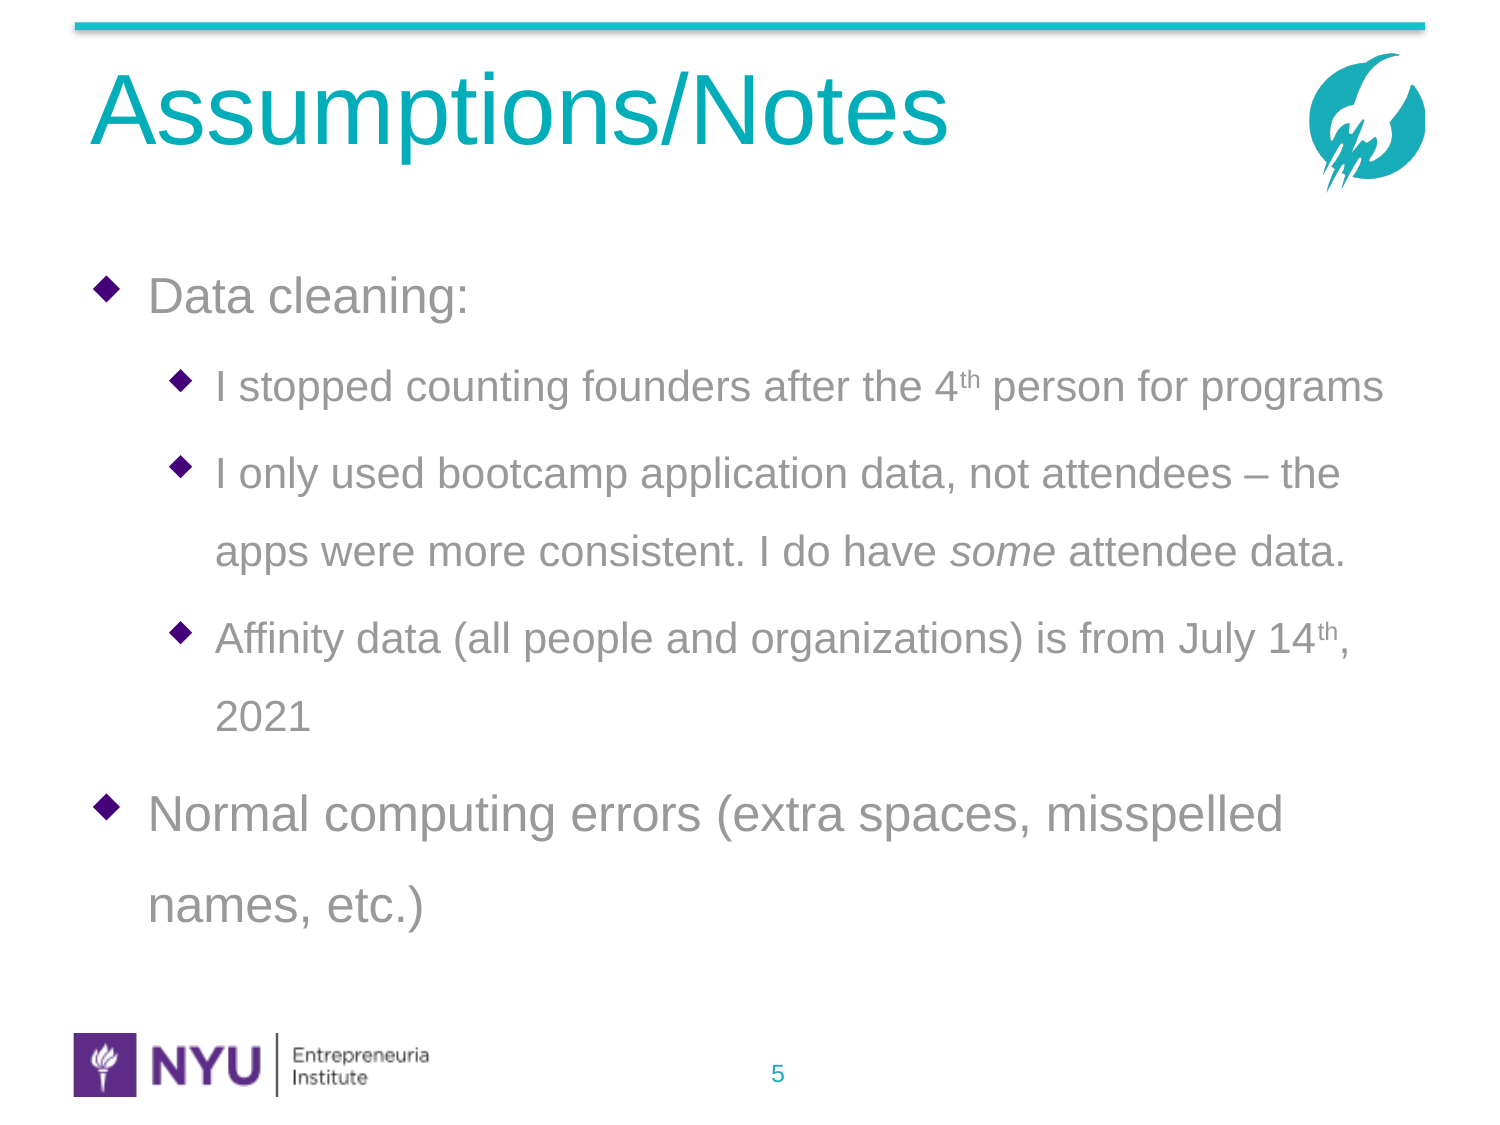

# Assumptions/Notes
Data cleaning:
I stopped counting founders after the 4th person for programs
I only used bootcamp application data, not attendees – the apps were more consistent. I do have some attendee data.
Affinity data (all people and organizations) is from July 14th, 2021
Normal computing errors (extra spaces, misspelled names, etc.)

5